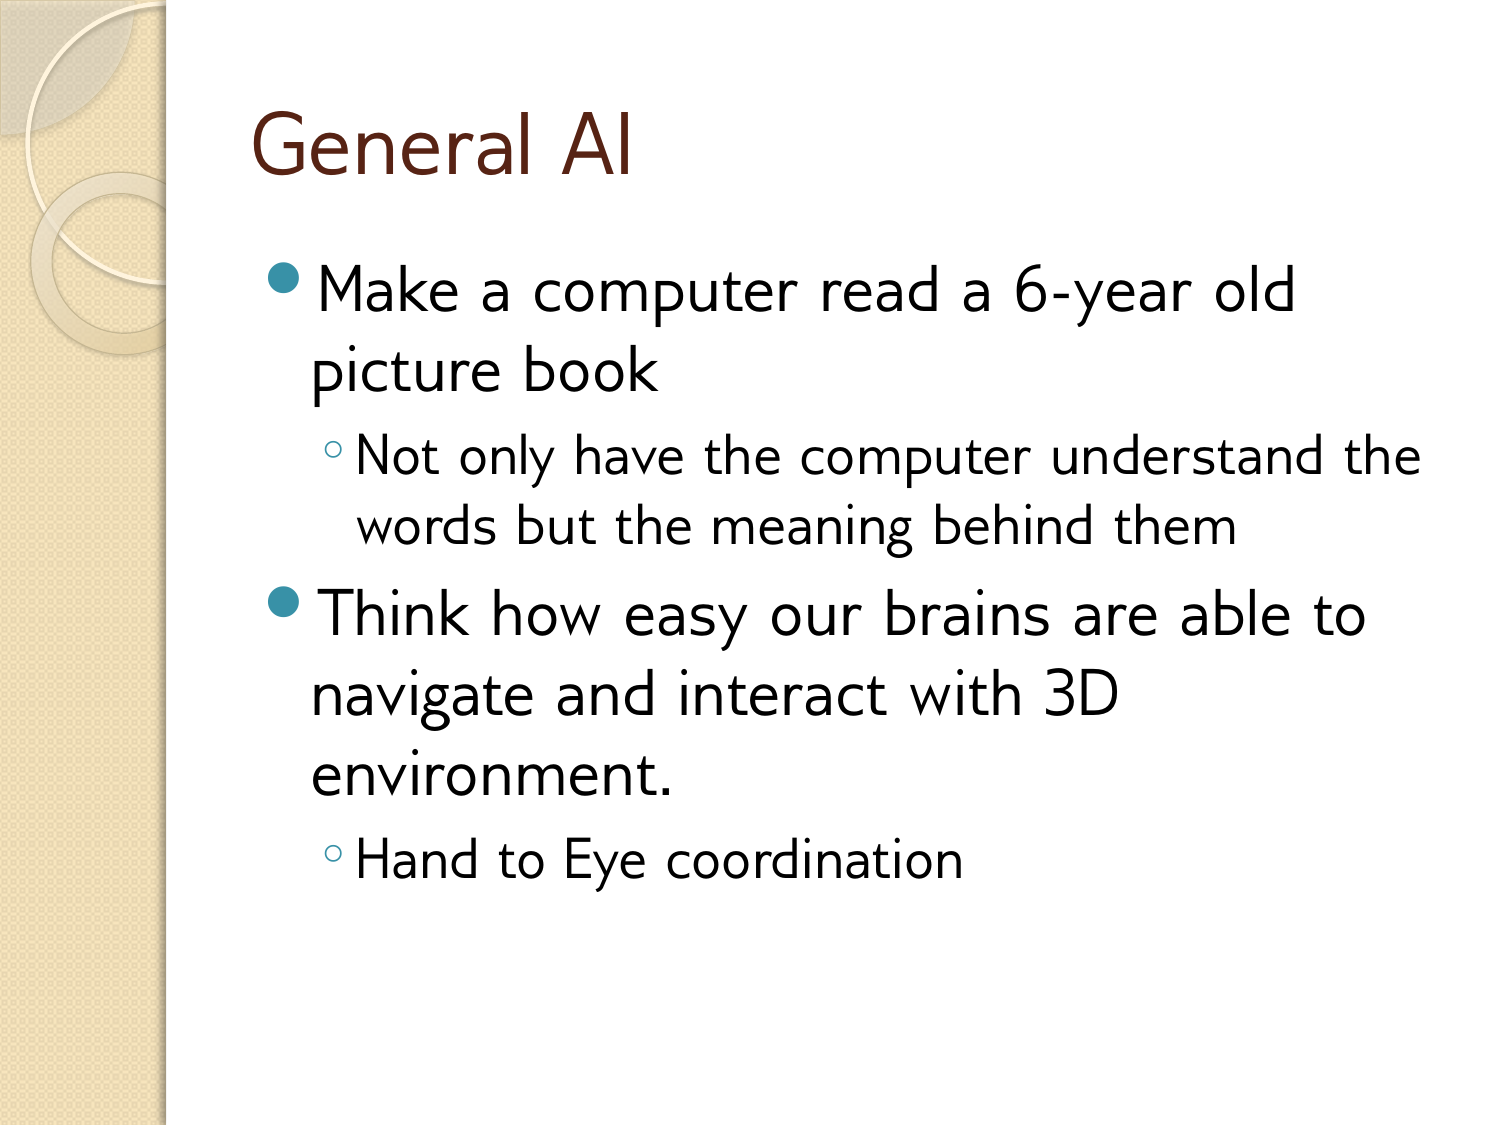

# General AI
Make a computer read a 6-year old picture book
Not only have the computer understand the words but the meaning behind them
Think how easy our brains are able to navigate and interact with 3D environment.
Hand to Eye coordination